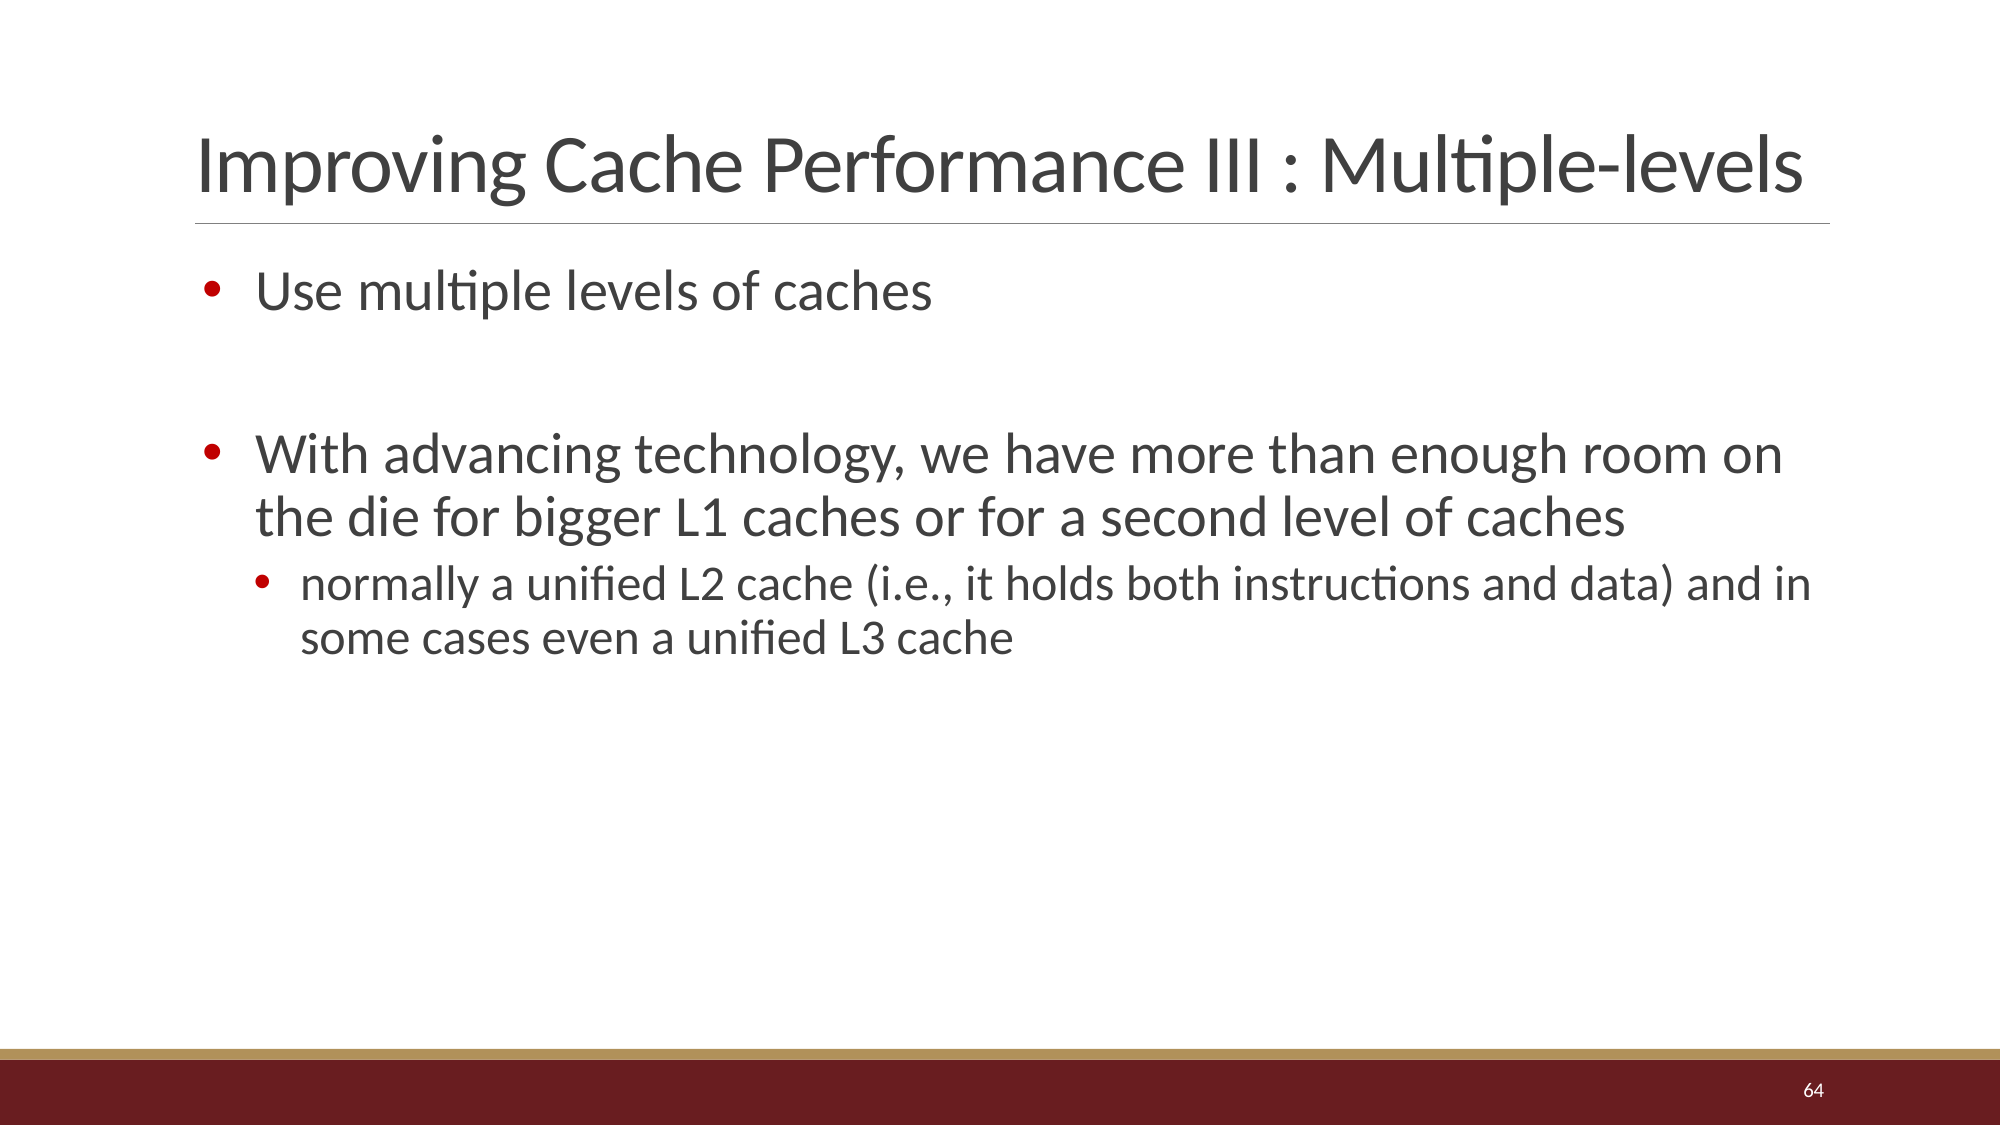

# Improving Cache Performance III : Multiple-levels
Use multiple levels of caches

With advancing technology, we have more than enough room on the die for bigger L1 caches or for a second level of caches
normally a unified L2 cache (i.e., it holds both instructions and data) and in some cases even a unified L3 cache

64